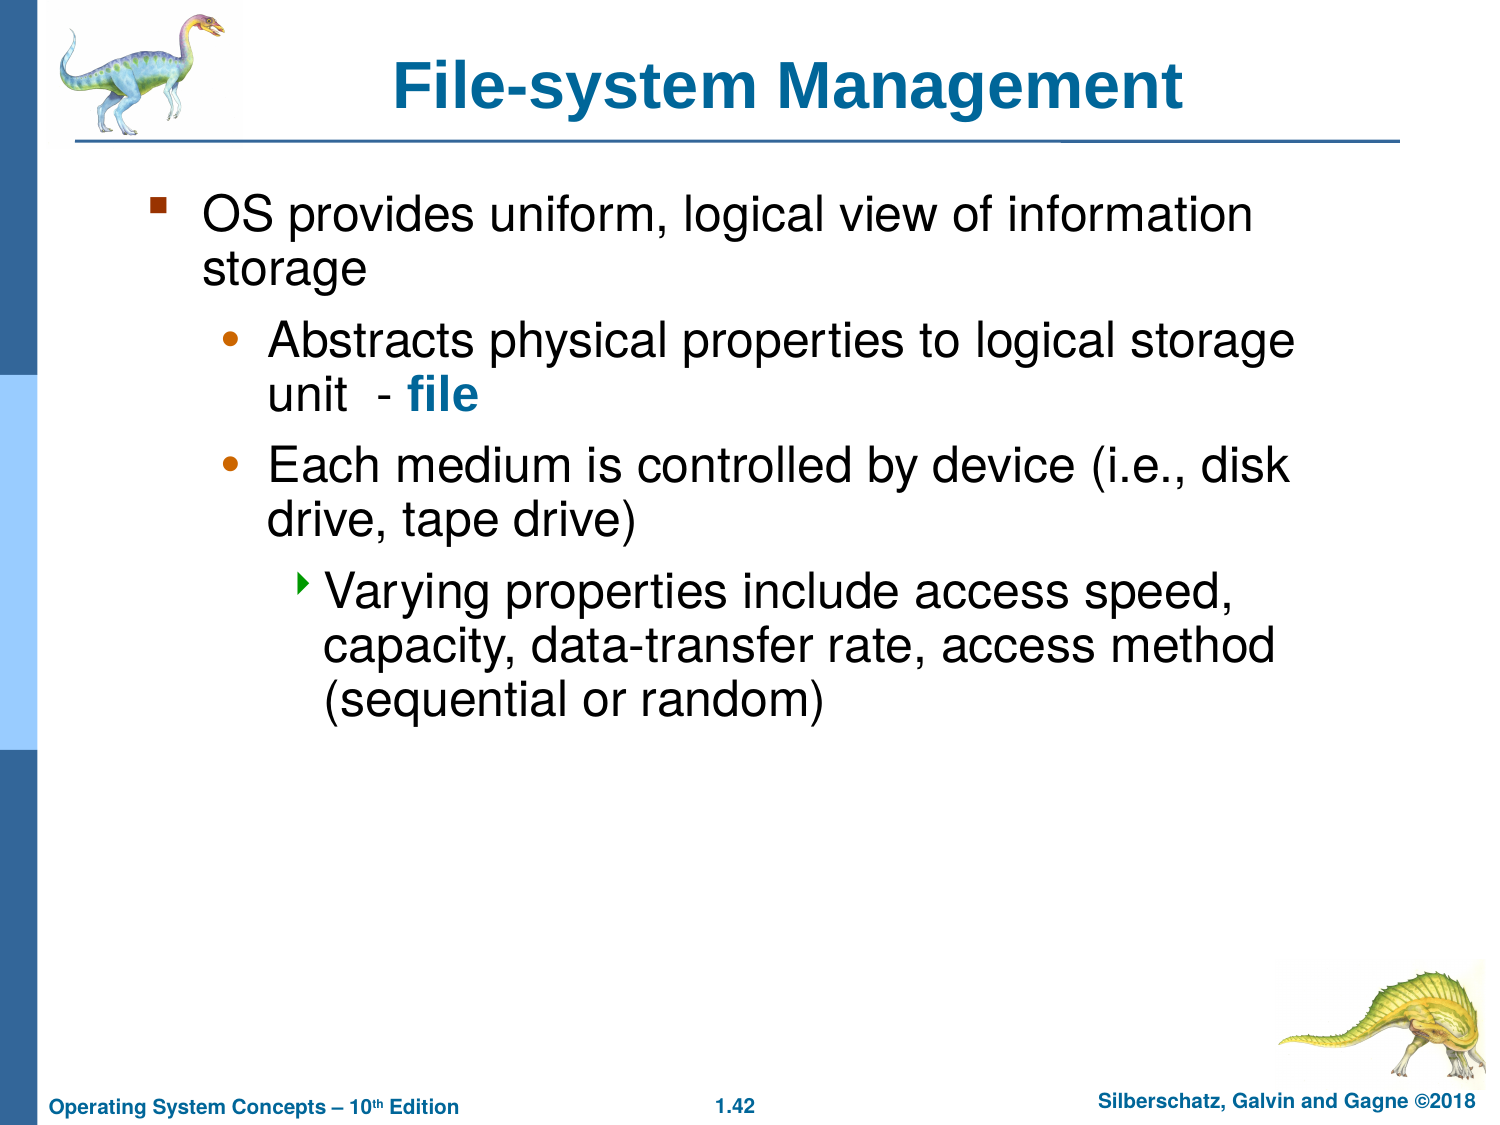

File-system Management
OS provides uniform, logical view of information storage
Abstracts physical properties to logical storage unit  - file
Each medium is controlled by device (i.e., disk drive, tape drive)
Varying properties include access speed, capacity, data-transfer rate, access method (sequential or random)